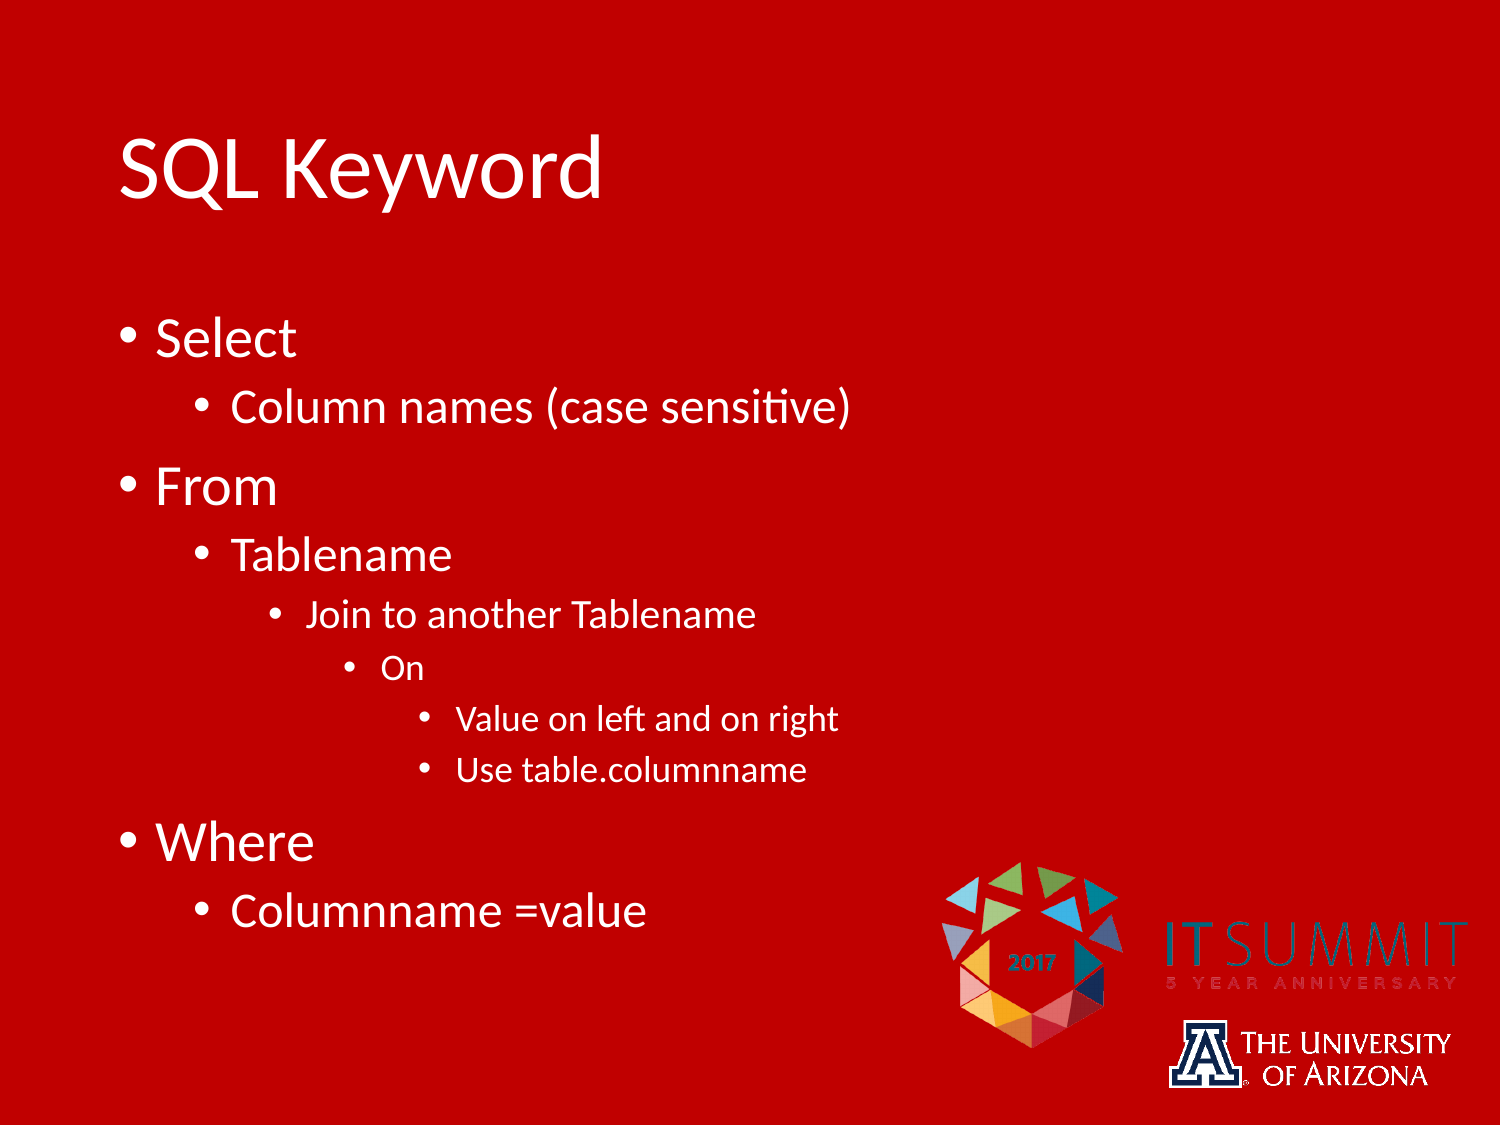

# SQL Keyword
Select
Column names (case sensitive)
From
Tablename
Join to another Tablename
On
Value on left and on right
Use table.columnname
Where
Columnname =value